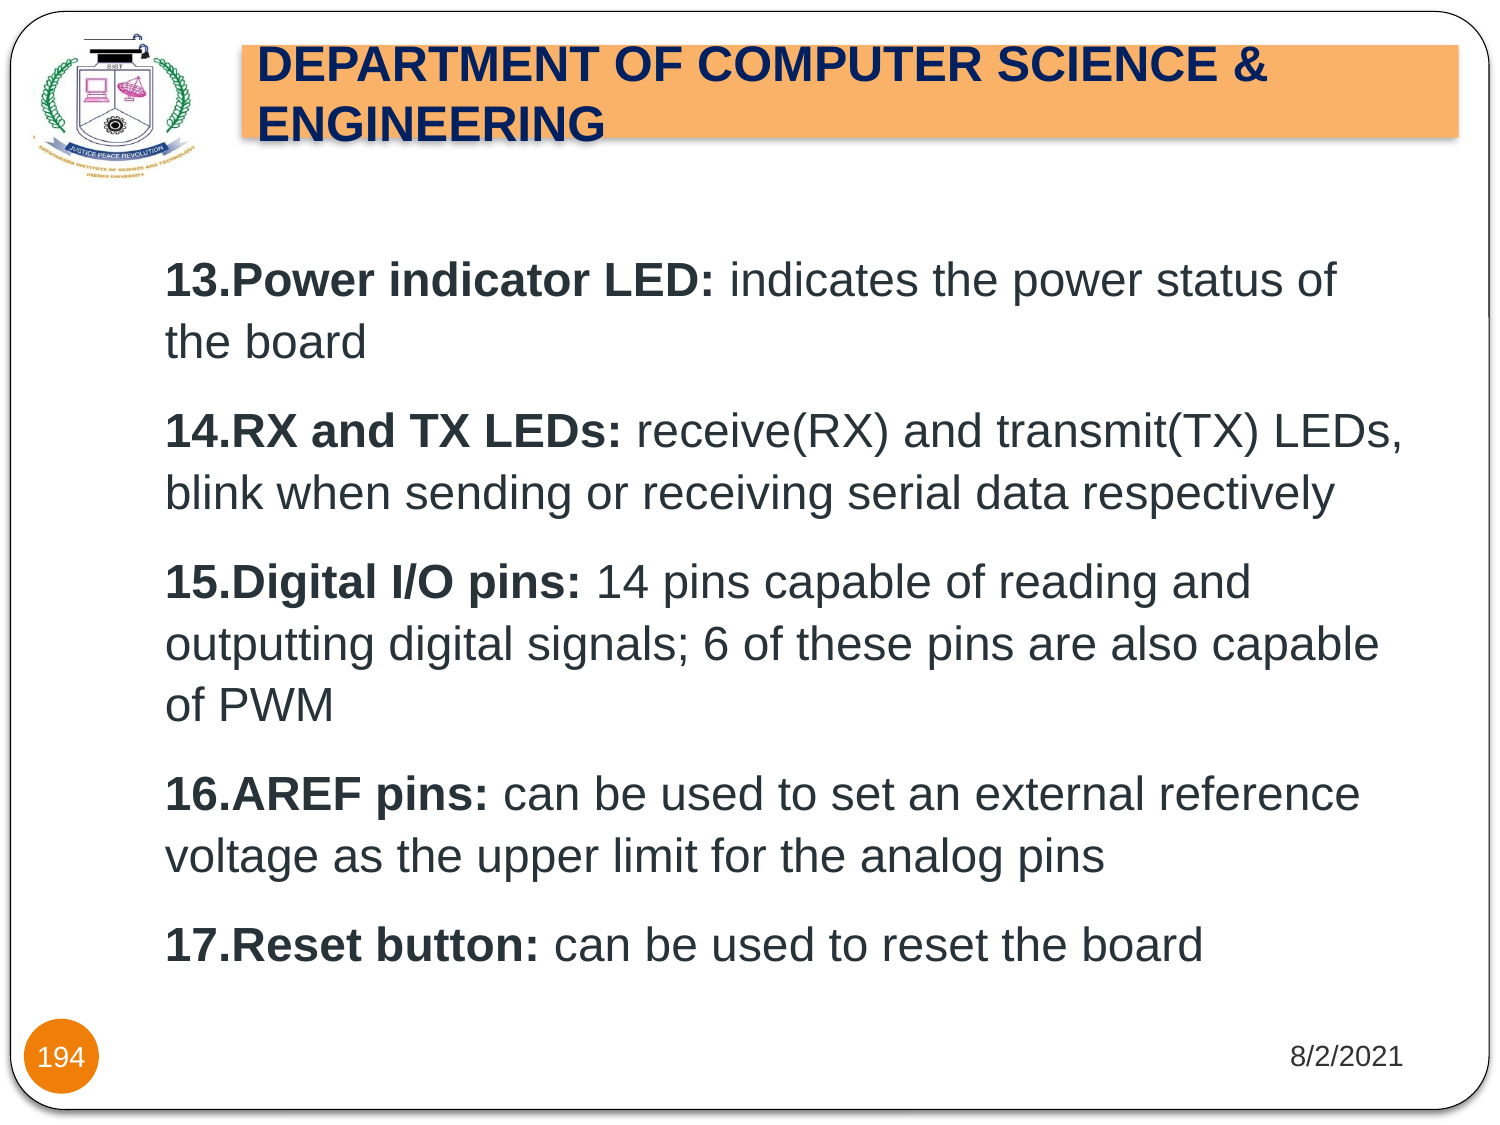

13.Power indicator LED: indicates the power status of the board
14.RX and TX LEDs: receive(RX) and transmit(TX) LEDs, blink when sending or receiving serial data respectively
15.Digital I/O pins: 14 pins capable of reading and outputting digital signals; 6 of these pins are also capable of PWM
16.AREF pins: can be used to set an external reference voltage as the upper limit for the analog pins
17.Reset button: can be used to reset the board

8/2/2021
194